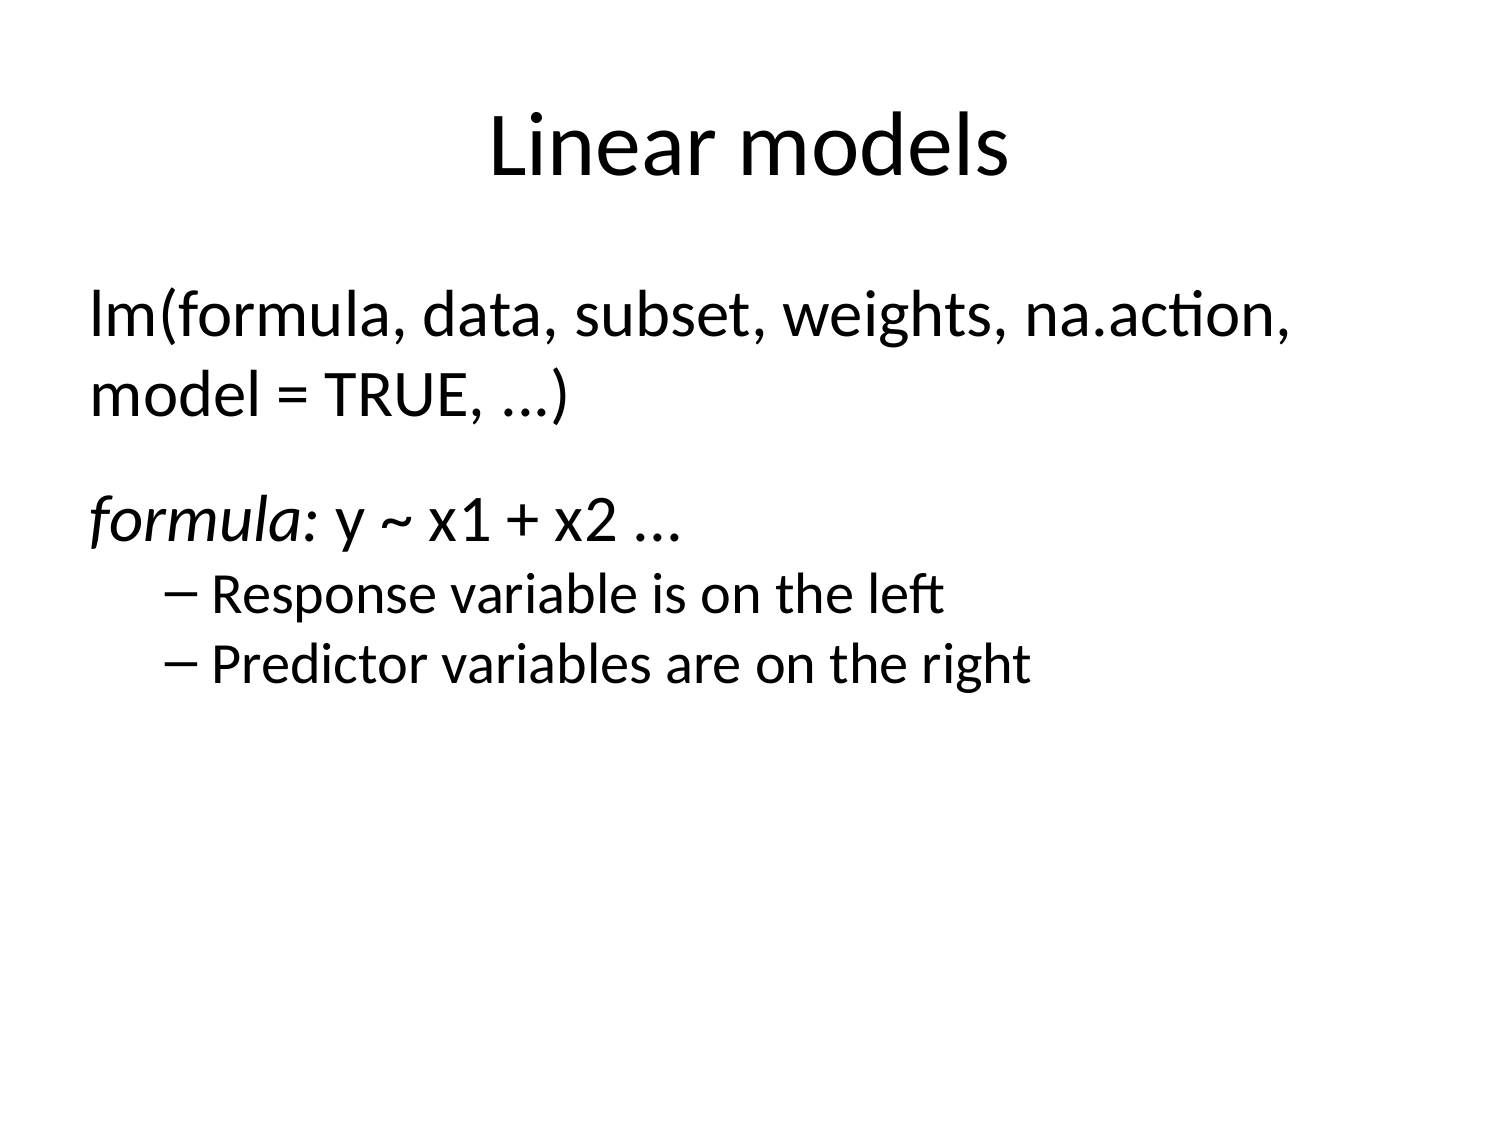

Linear models
lm(formula, data, subset, weights, na.action, model = TRUE, ...)

formula: y ~ x1 + x2 ...
Response variable is on the left
Predictor variables are on the right